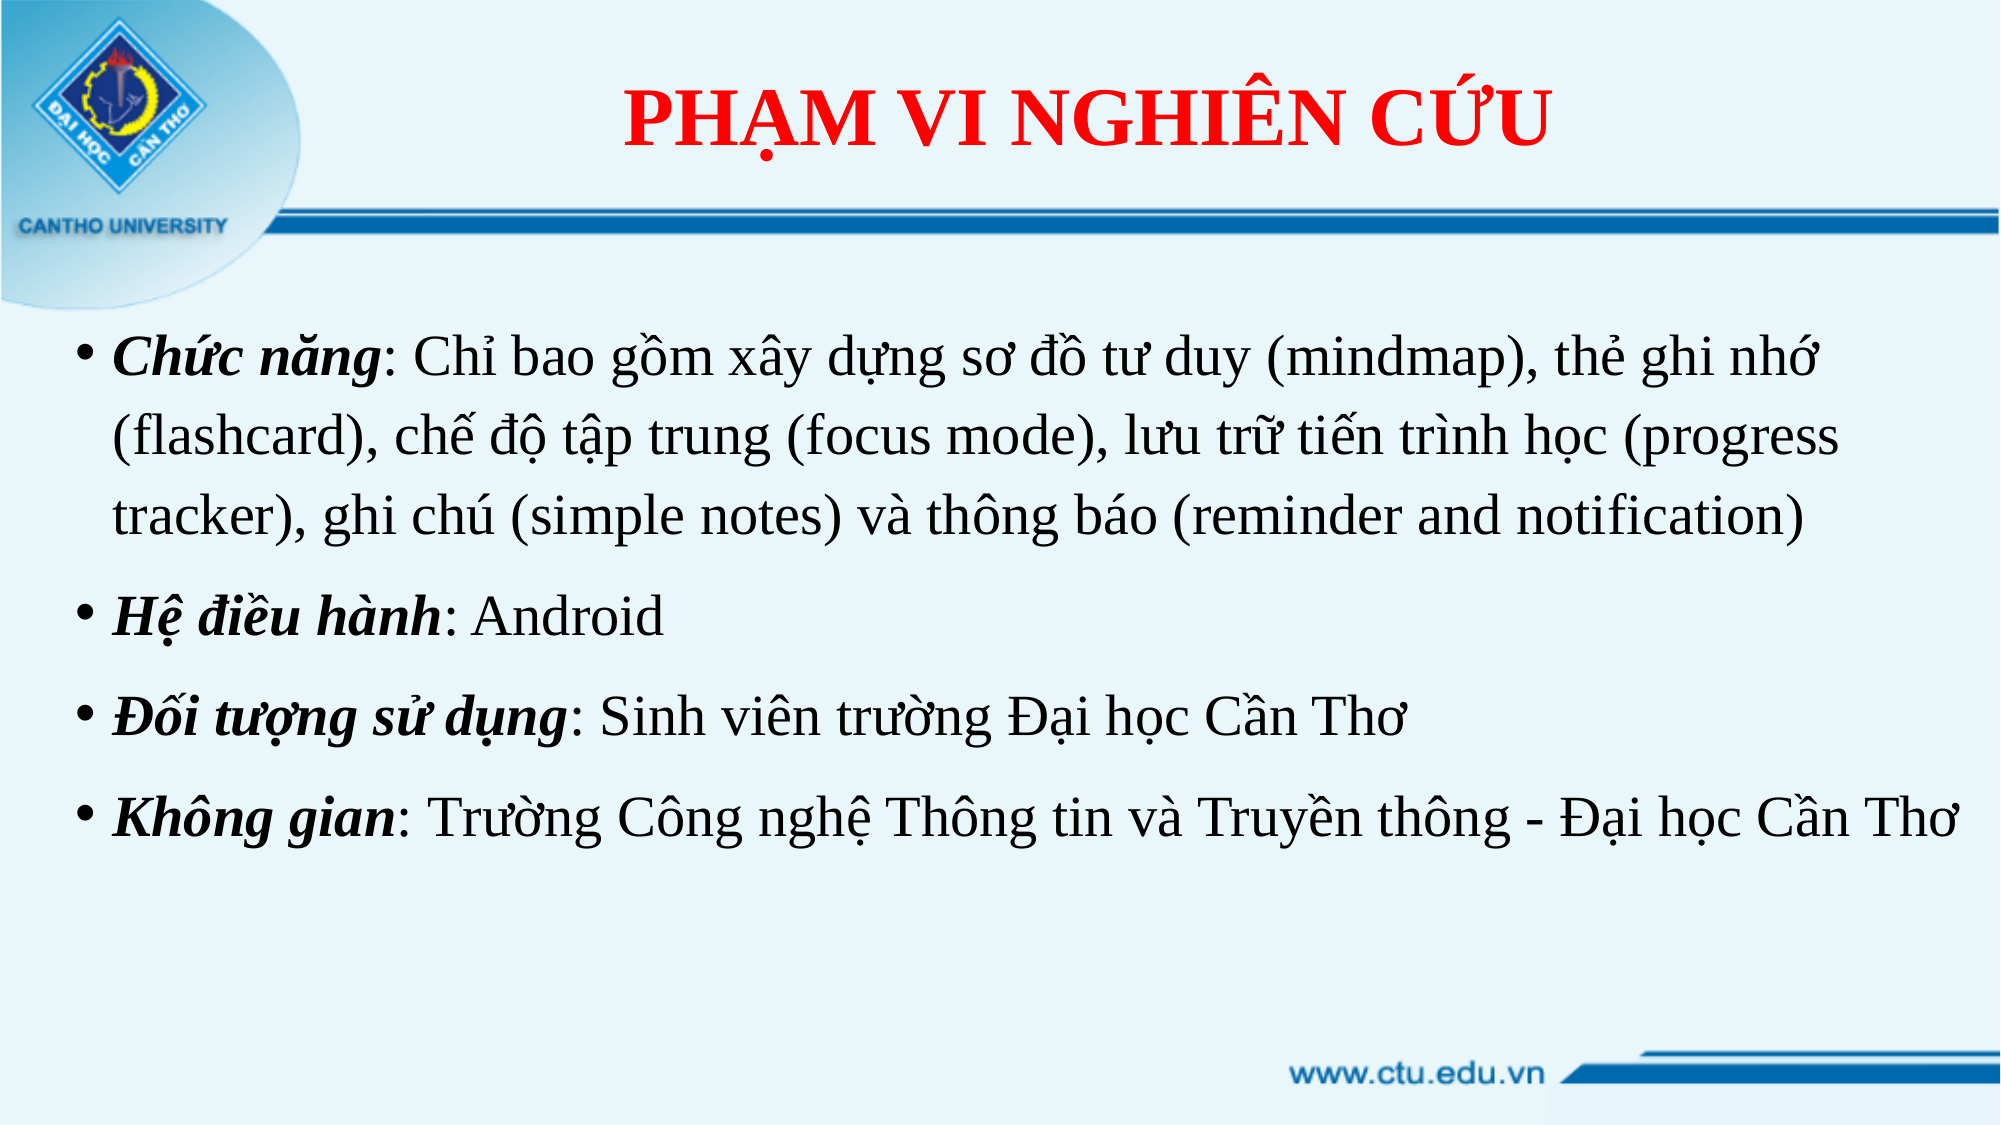

PHẠM VI NGHIÊN CỨU
Chức năng: Chỉ bao gồm xây dựng sơ đồ tư duy (mindmap), thẻ ghi nhớ (flashcard), chế độ tập trung (focus mode), lưu trữ tiến trình học (progress tracker), ghi chú (simple notes) và thông báo (reminder and notification)
Hệ điều hành: Android
Đối tượng sử dụng: Sinh viên trường Đại học Cần Thơ
Không gian: Trường Công nghệ Thông tin và Truyền thông - Đại học Cần Thơ